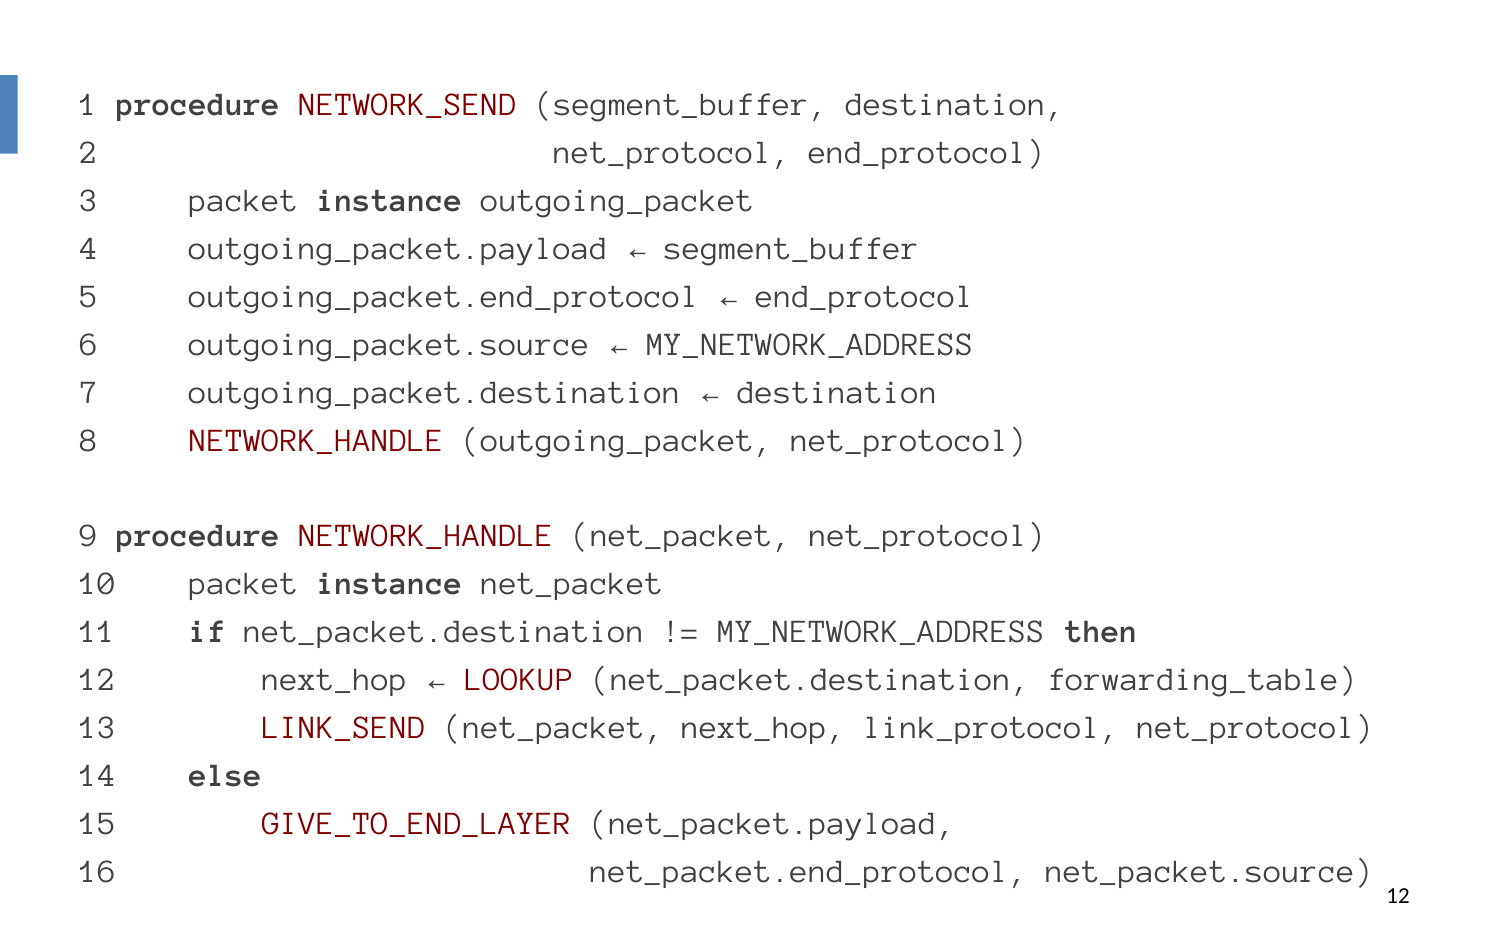

1 procedure NETWORK_SEND (segment_buffer, destination,
2                         net_protocol, end_protocol)
3     packet instance outgoing_packet
4     outgoing_packet.payload ← segment_buffer
5     outgoing_packet.end_protocol ← end_protocol
6     outgoing_packet.source ← MY_NETWORK_ADDRESS
7     outgoing_packet.destination ← destination
8     NETWORK_HANDLE (outgoing_packet, net_protocol)

9 procedure NETWORK_HANDLE (net_packet, net_protocol)
10    packet instance net_packet
11    if net_packet.destination != MY_NETWORK_ADDRESS then
12        next_hop ← LOOKUP (net_packet.destination, forwarding_table)
13        LINK_SEND (net_packet, next_hop, link_protocol, net_protocol)
14    else
15        GIVE_TO_END_LAYER (net_packet.payload,
16                          net_packet.end_protocol, net_packet.source)
12